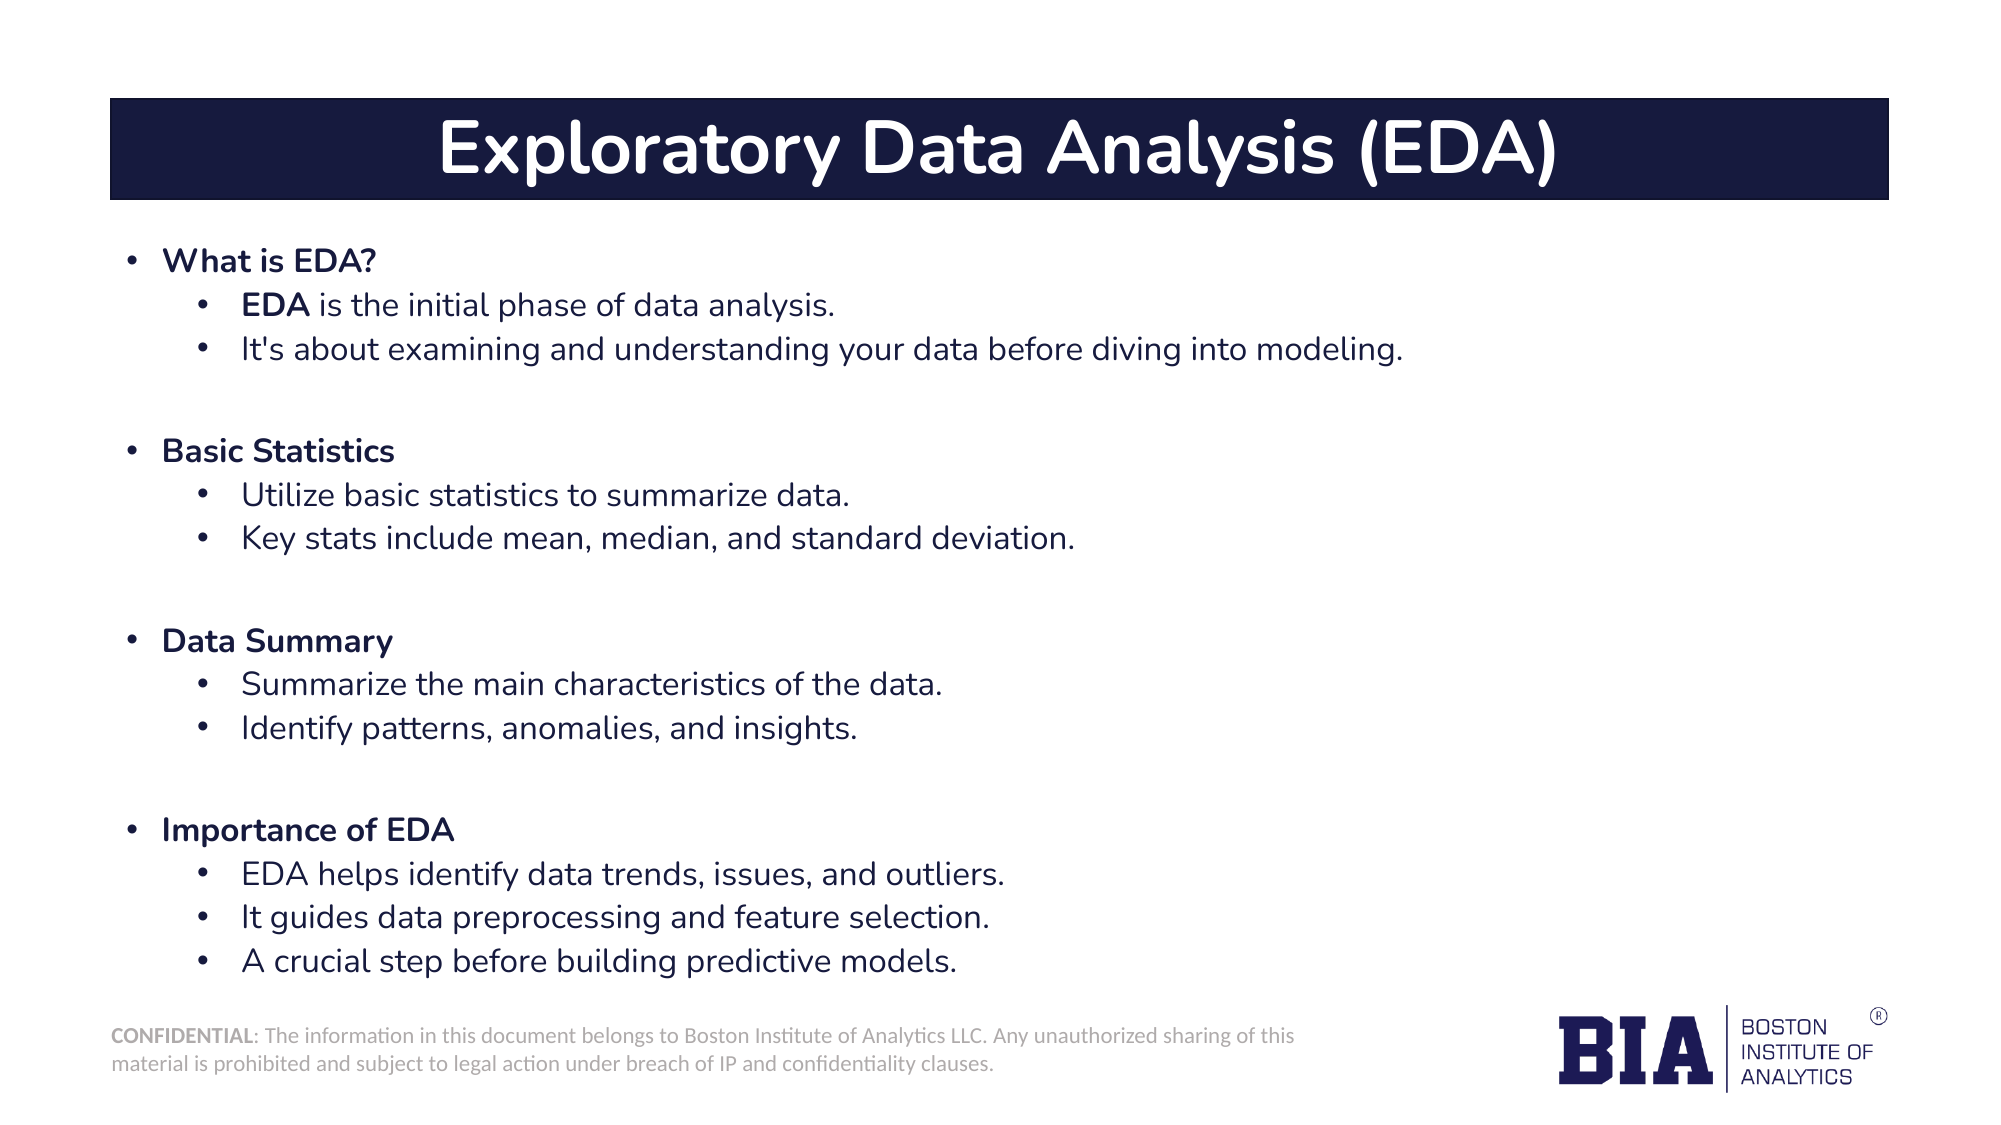

# Exploratory Data Analysis (EDA)
What is EDA?
EDA is the initial phase of data analysis.
It's about examining and understanding your data before diving into modeling.

Basic Statistics
Utilize basic statistics to summarize data.
Key stats include mean, median, and standard deviation.

Data Summary
Summarize the main characteristics of the data.
Identify patterns, anomalies, and insights.

Importance of EDA
EDA helps identify data trends, issues, and outliers.
It guides data preprocessing and feature selection.
A crucial step before building predictive models.